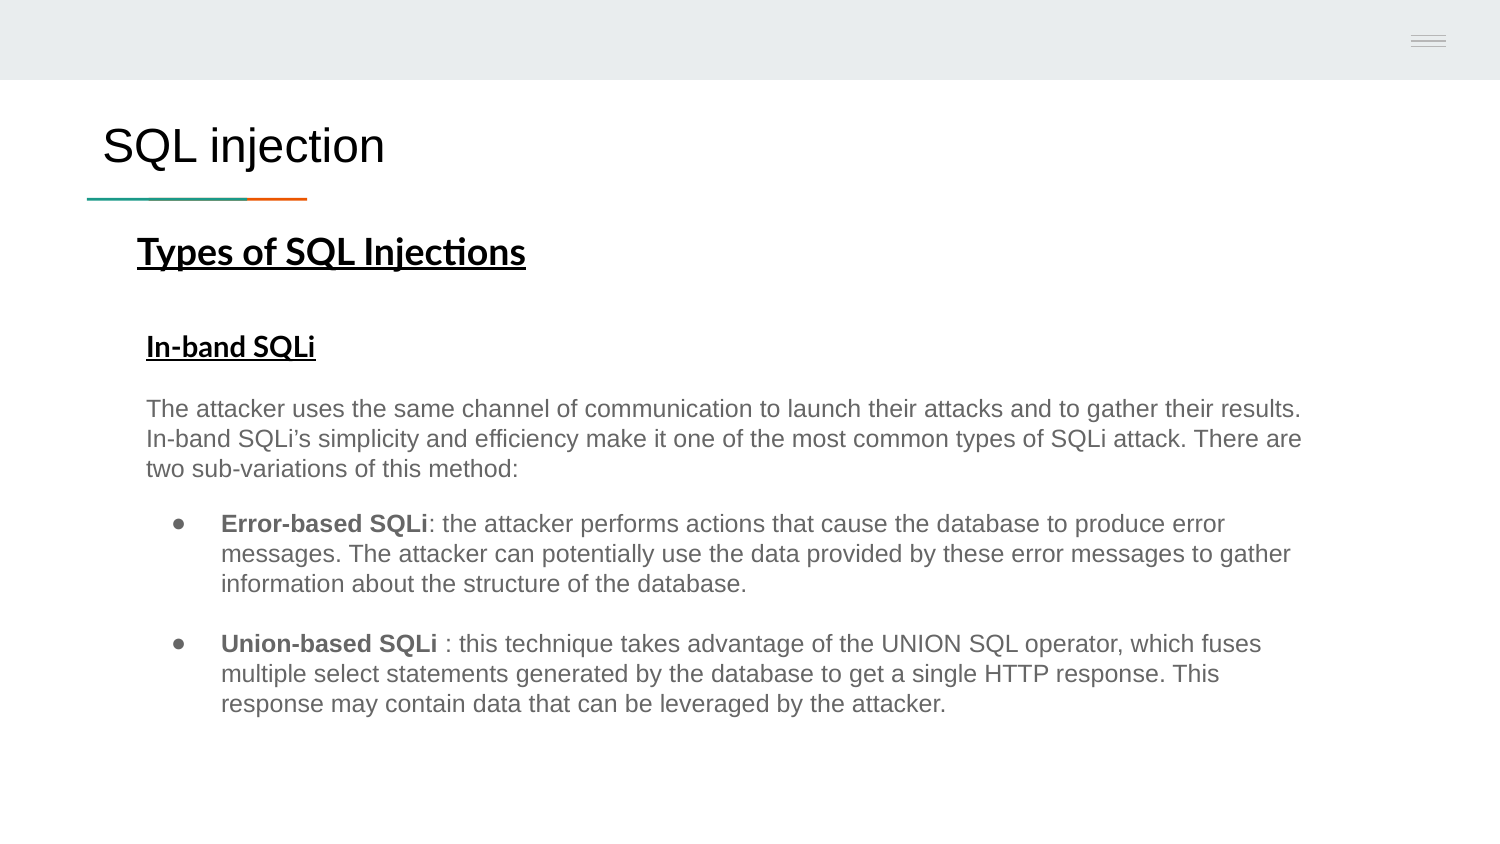

# SQL injection

Types of SQL Injections

In-band SQLi

The attacker uses the same channel of communication to launch their attacks and to gather their results. In-band SQLi’s simplicity and efficiency make it one of the most common types of SQLi attack. There are two sub-variations of this method:

Error-based SQLi: the attacker performs actions that cause the database to produce error messages. The attacker can potentially use the data provided by these error messages to gather information about the structure of the database.

Union-based SQLi : this technique takes advantage of the UNION SQL operator, which fuses multiple select statements generated by the database to get a single HTTP response. This response may contain data that can be leveraged by the attacker.